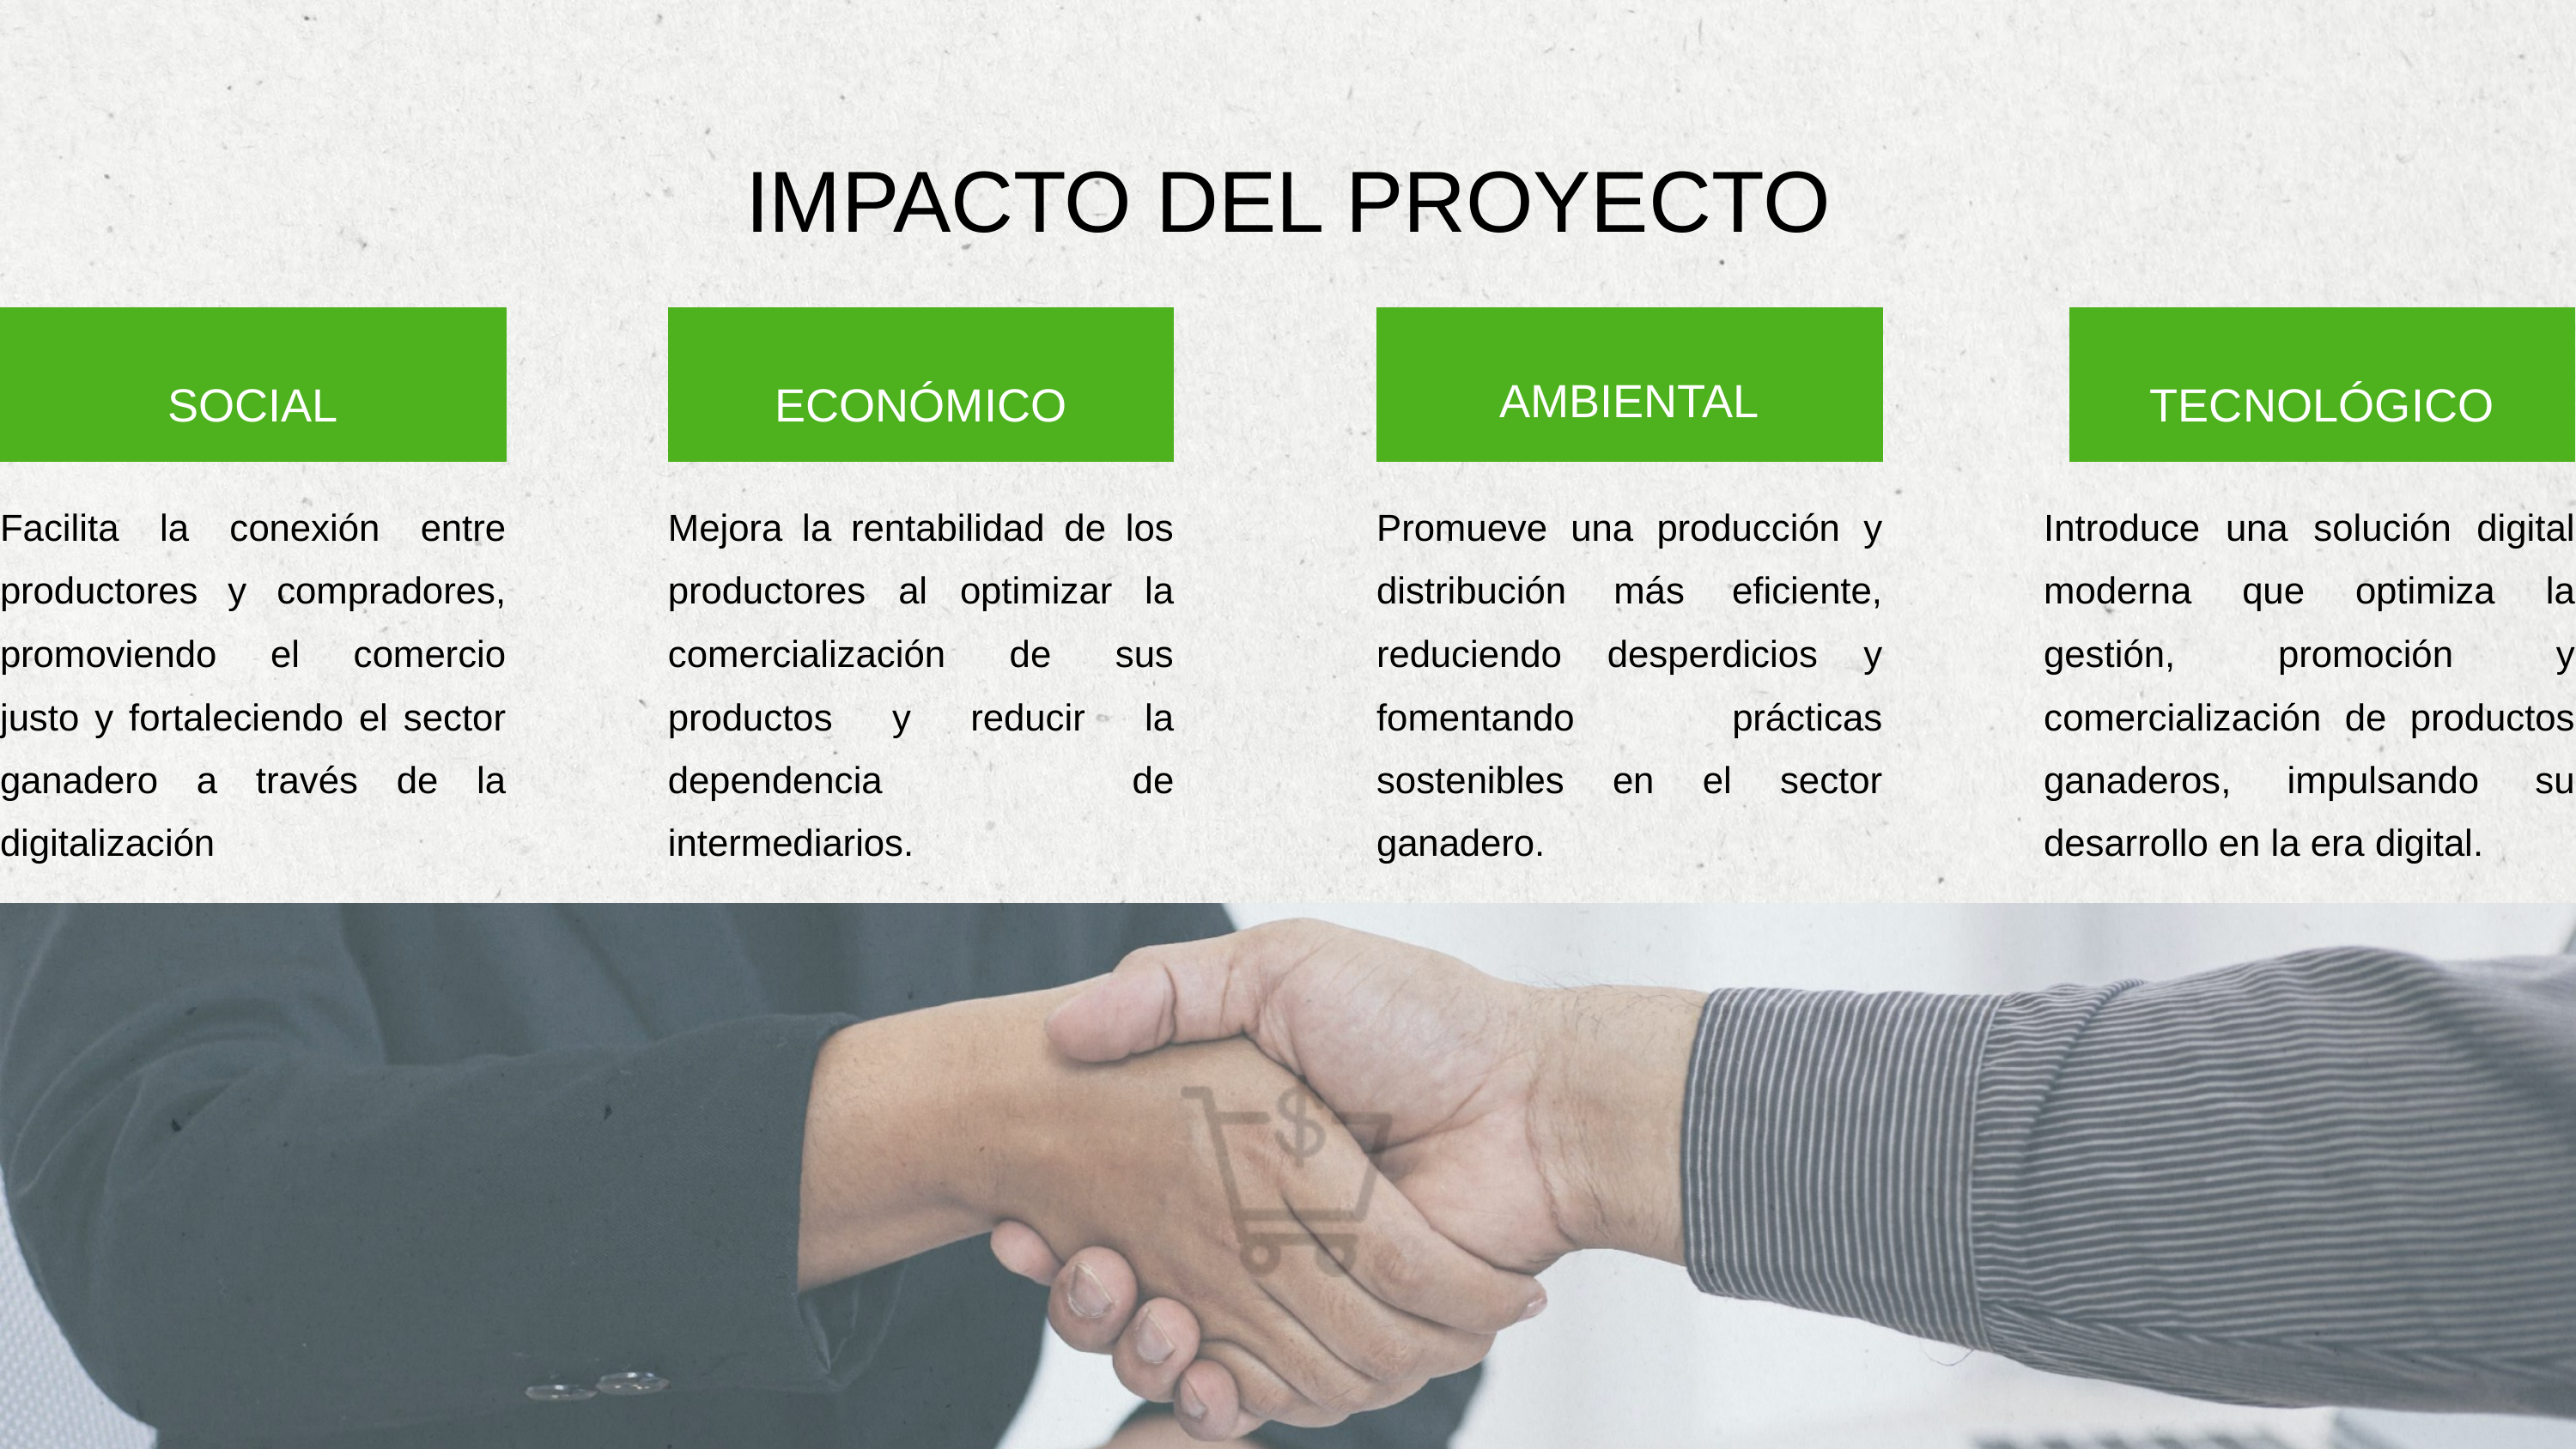

IMPACTO DEL PROYECTO

AMBIENTAL
SOCIAL
ECONÓMICO
TECNOLÓGICO
Facilita la conexión entre productores y compradores, promoviendo el comercio justo y fortaleciendo el sector ganadero a través de la digitalización
Mejora la rentabilidad de los productores al optimizar la comercialización de sus productos y reducir la dependencia de intermediarios.

Promueve una producción y distribución más eficiente, reduciendo desperdicios y fomentando prácticas sostenibles en el sector ganadero.

Introduce una solución digital moderna que optimiza la gestión, promoción y comercialización de productos ganaderos, impulsando su desarrollo en la era digital.